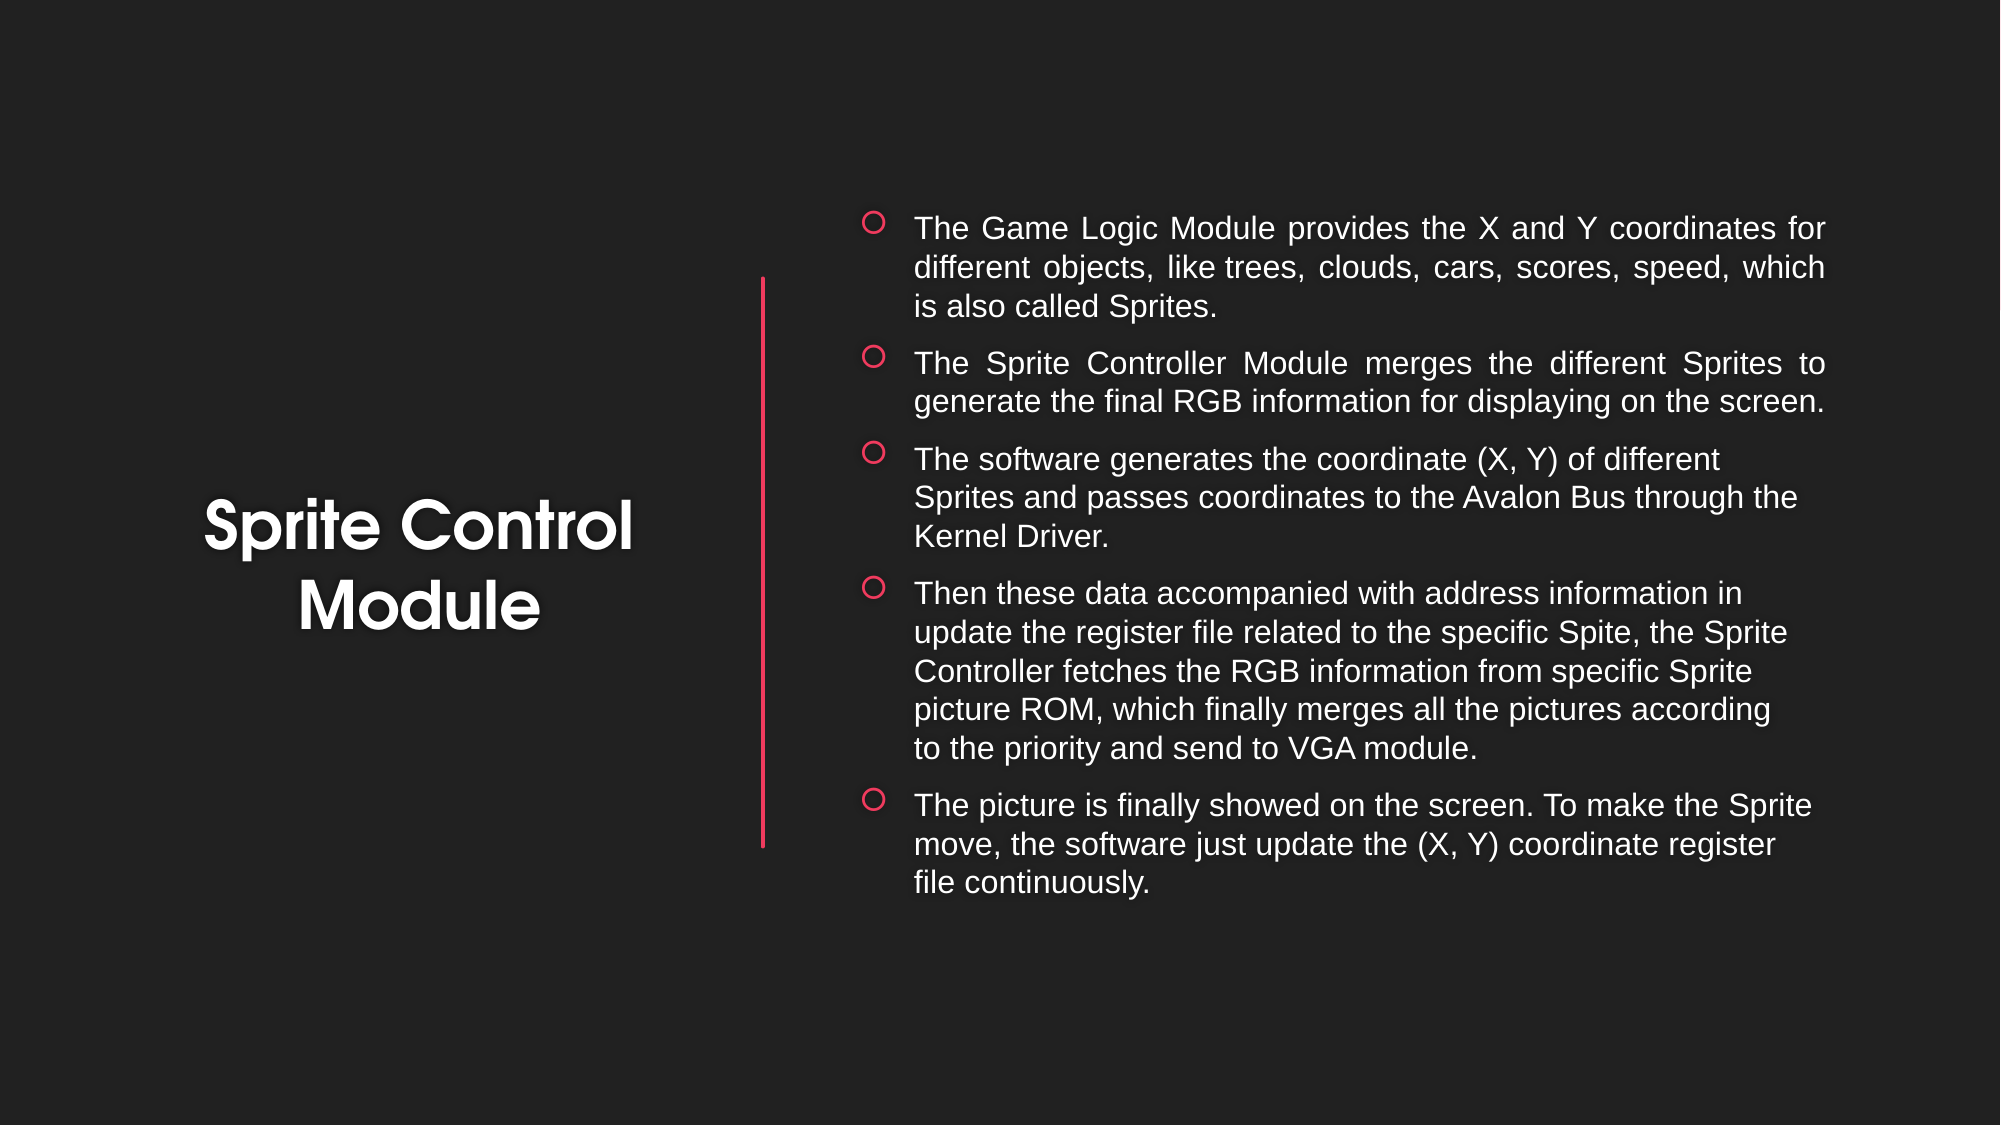

The Game Logic Module provides the X and Y coordinates for different objects, like trees, clouds, cars, scores, speed, which is also called Sprites.
The Sprite Controller Module merges the different Sprites to generate the final RGB information for displaying on the screen.
The software generates the coordinate (X, Y) of different Sprites and passes coordinates to the Avalon Bus through the Kernel Driver.
Then these data accompanied with address information in update the register file related to the specific Spite, the Sprite Controller fetches the RGB information from specific Sprite picture ROM, which finally merges all the pictures according to the priority and send to VGA module.
The picture is finally showed on the screen. To make the Sprite move, the software just update the (X, Y) coordinate register file continuously.

# Sprite Control Module